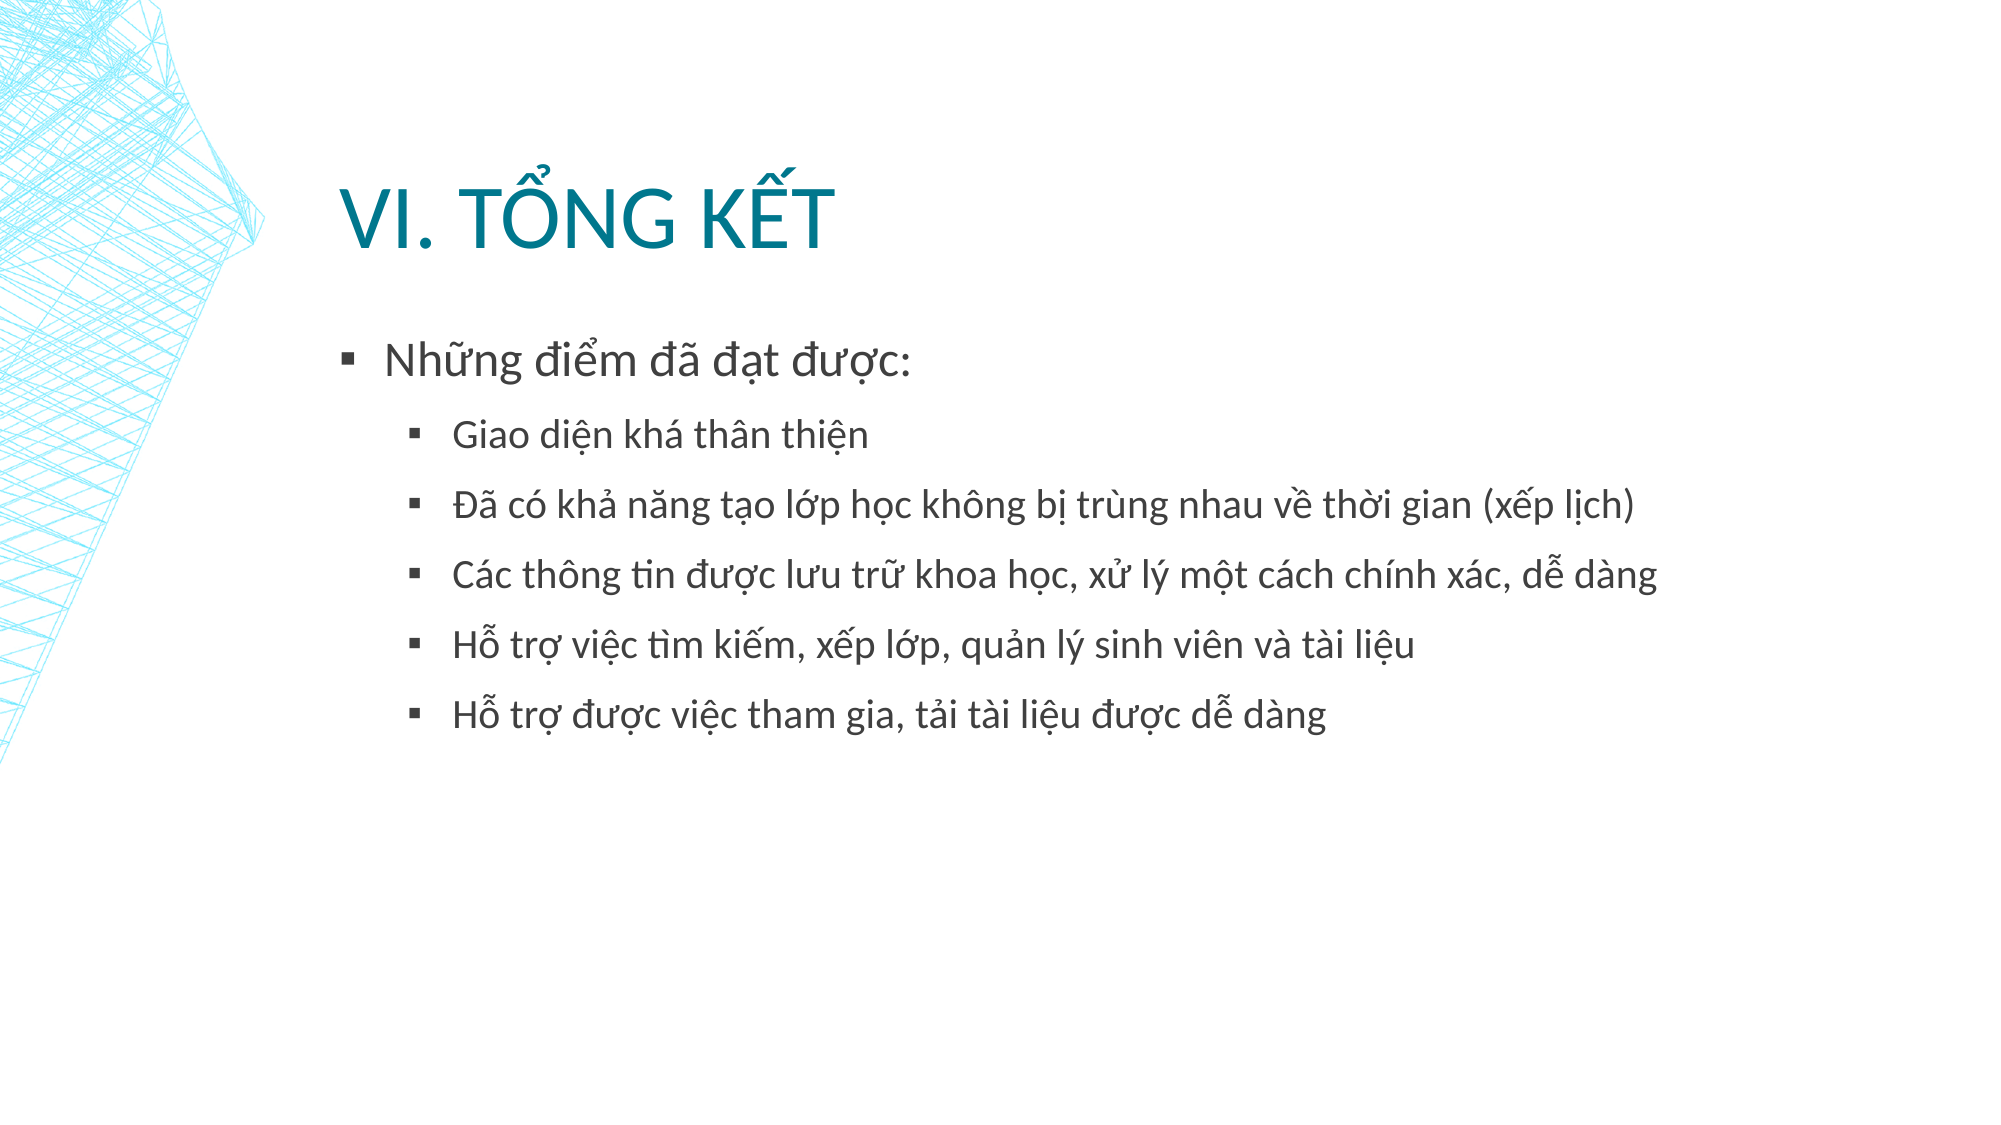

# VI. Tổng kết
Những điểm đã đạt được:
Giao diện khá thân thiện
Đã có khả năng tạo lớp học không bị trùng nhau về thời gian (xếp lịch)
Các thông tin được lưu trữ khoa học, xử lý một cách chính xác, dễ dàng
Hỗ trợ việc tìm kiếm, xếp lớp, quản lý sinh viên và tài liệu
Hỗ trợ được việc tham gia, tải tài liệu được dễ dàng